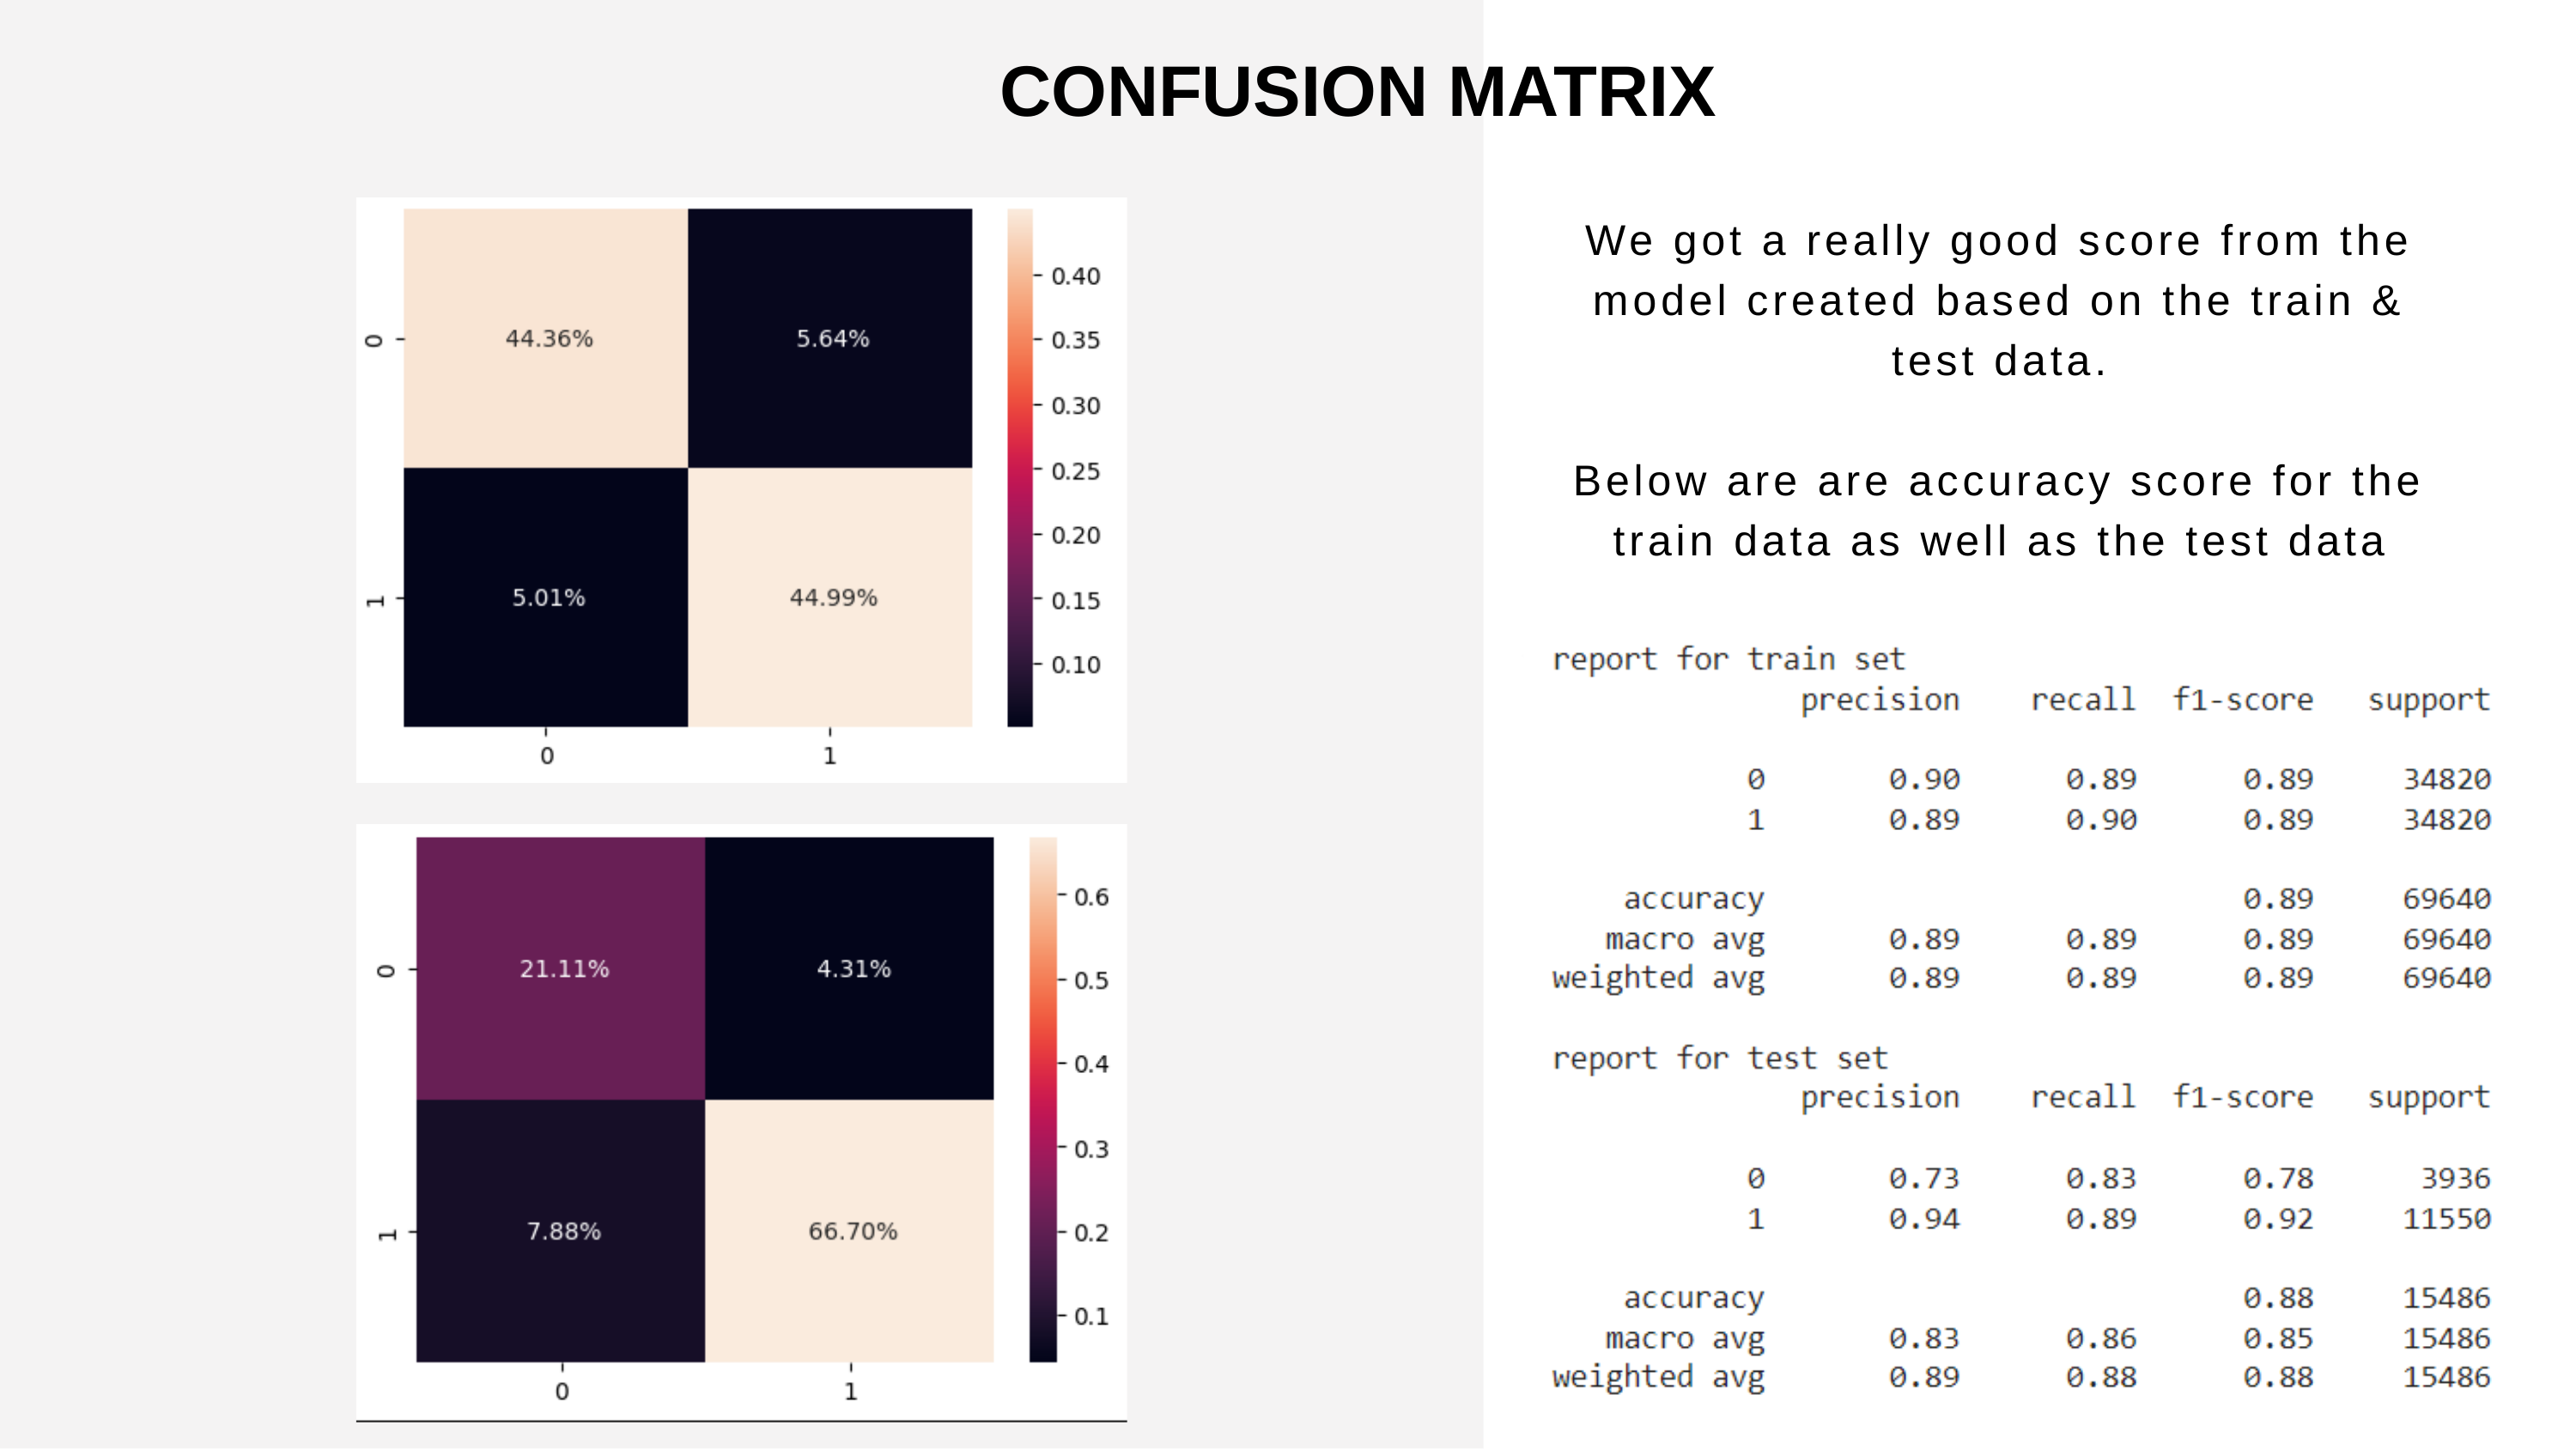

CONFUSION MATRIX

We got a really good score from the model created based on the train & test data.

Below are are accuracy score for the train data as well as the test data